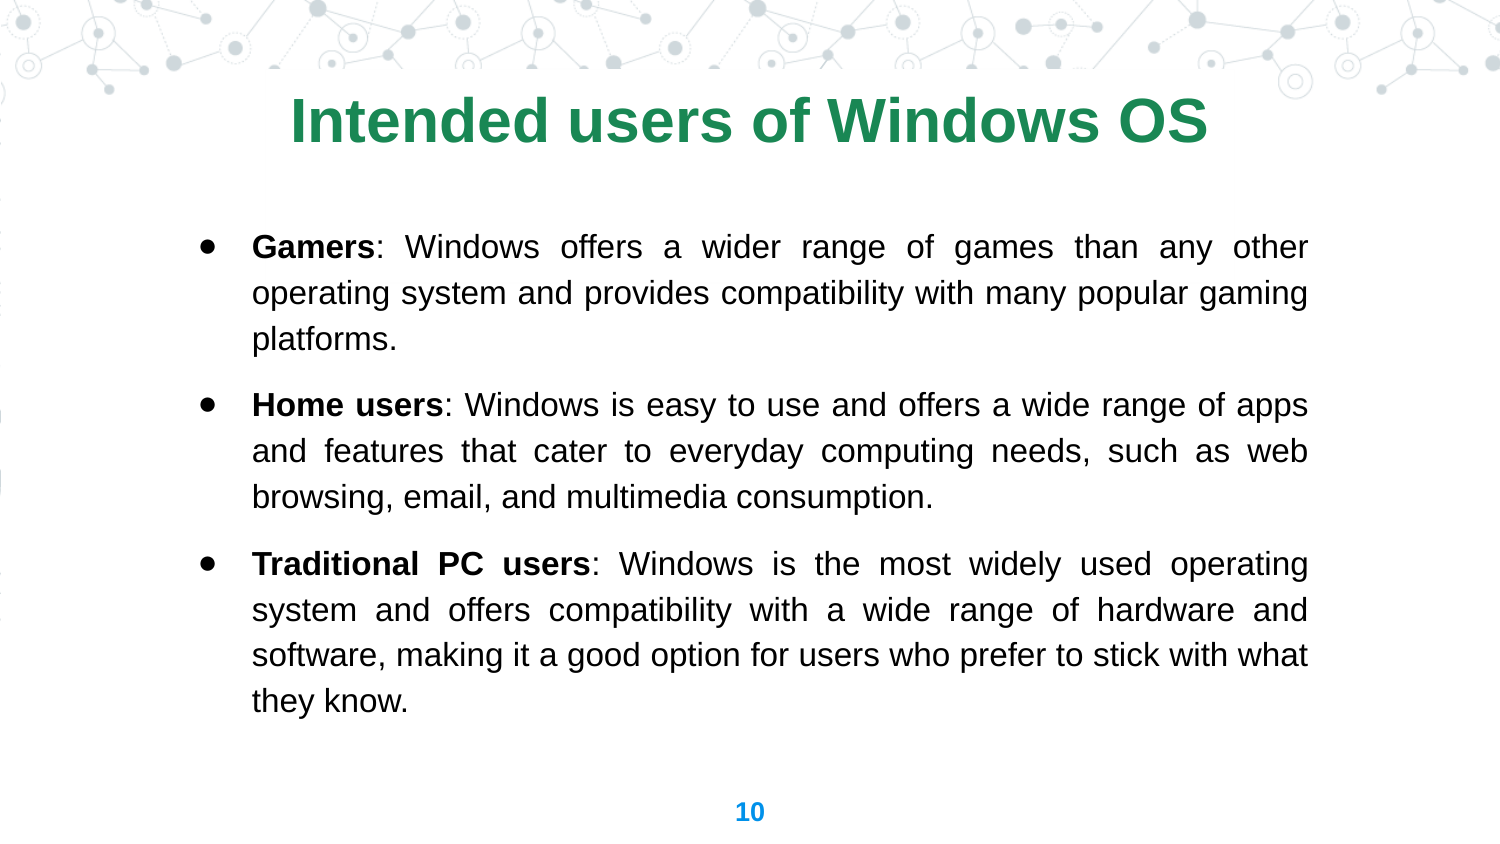

Intended users of Windows OS

Gamers: Windows offers a wider range of games than any other operating system and provides compatibility with many popular gaming platforms.
Home users: Windows is easy to use and offers a wide range of apps and features that cater to everyday computing needs, such as web browsing, email, and multimedia consumption.
Traditional PC users: Windows is the most widely used operating system and offers compatibility with a wide range of hardware and software, making it a good option for users who prefer to stick with what they know.

10